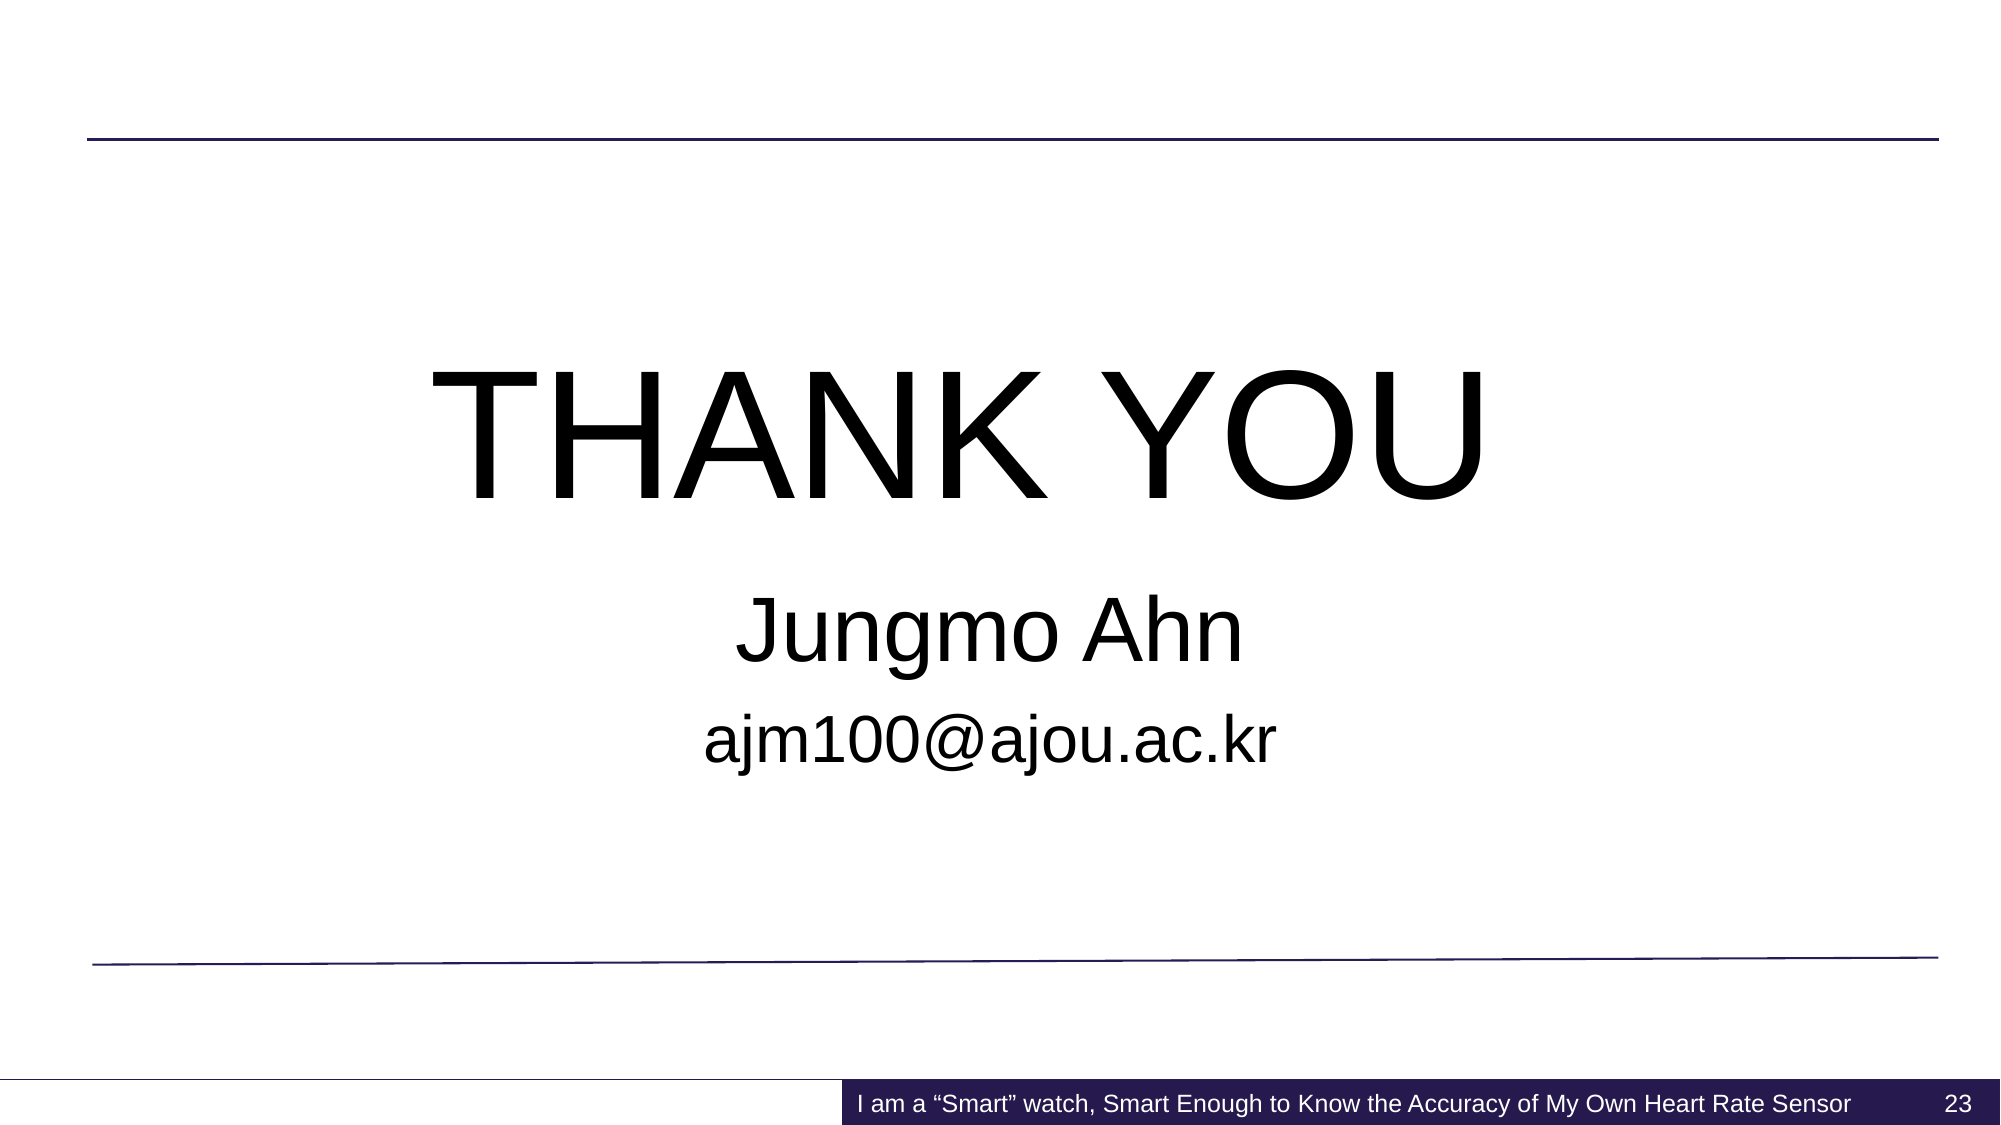

THANK YOU
Jungmo Ahn
ajm100@ajou.ac.kr
I am a “Smart” watch, Smart Enough to Know the Accuracy of My Own Heart Rate Sensor
23